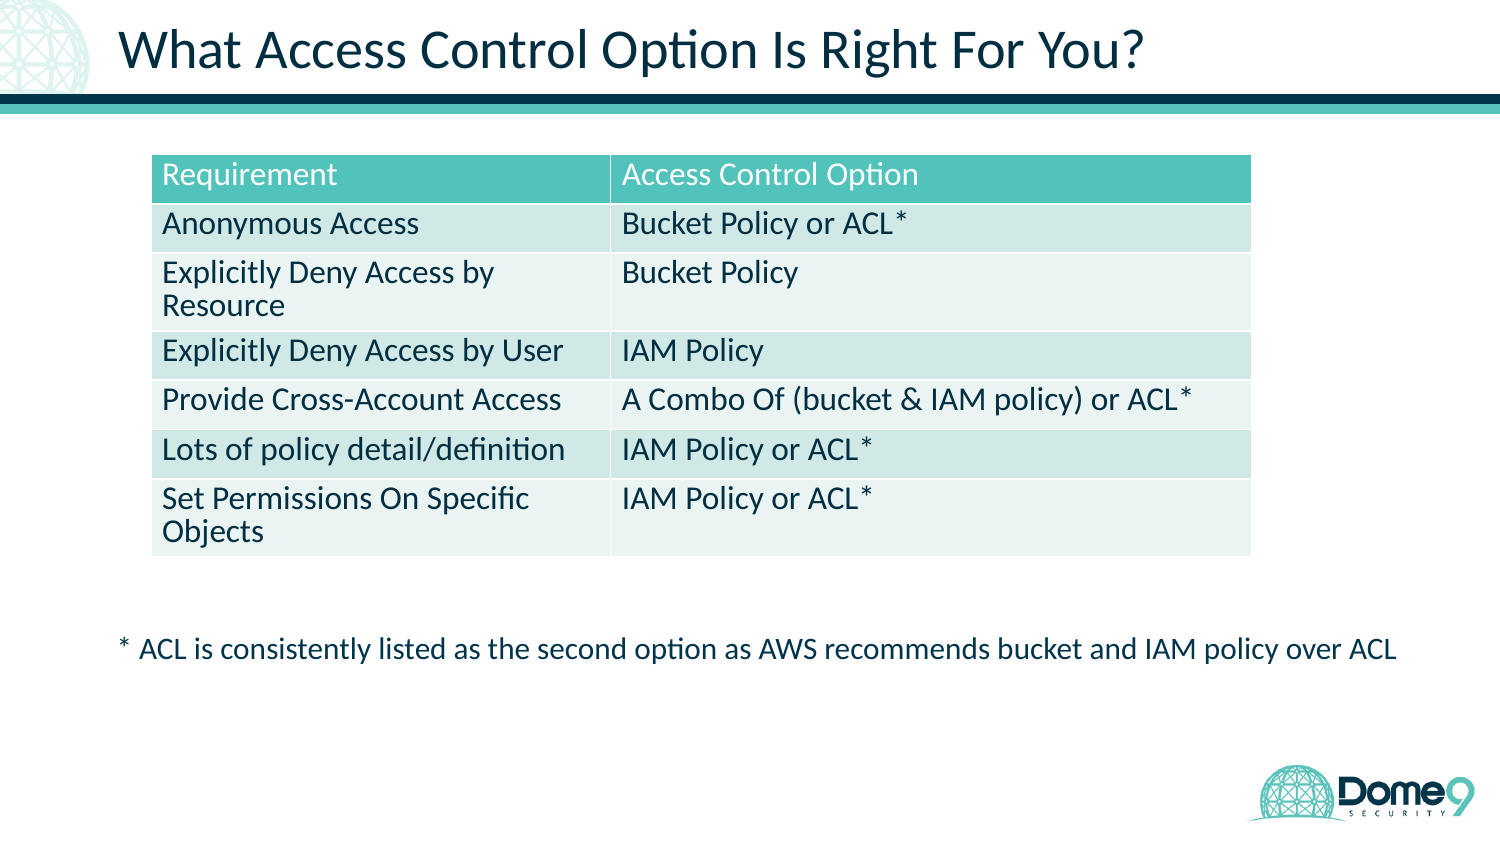

# What Access Control Option Is Right For You?

| Requirement | Access Control Option |
| --- | --- |
| Anonymous Access | Bucket Policy or ACL\* |
| Explicitly Deny Access by Resource | Bucket Policy |
| Explicitly Deny Access by User | IAM Policy |
| Provide Cross-Account Access | A Combo Of (bucket & IAM policy) or ACL\* |
| Lots of policy detail/definition | IAM Policy or ACL\* |
| Set Permissions On Specific Objects | IAM Policy or ACL\* |
* ACL is consistently listed as the second option as AWS recommends bucket and IAM policy over ACL